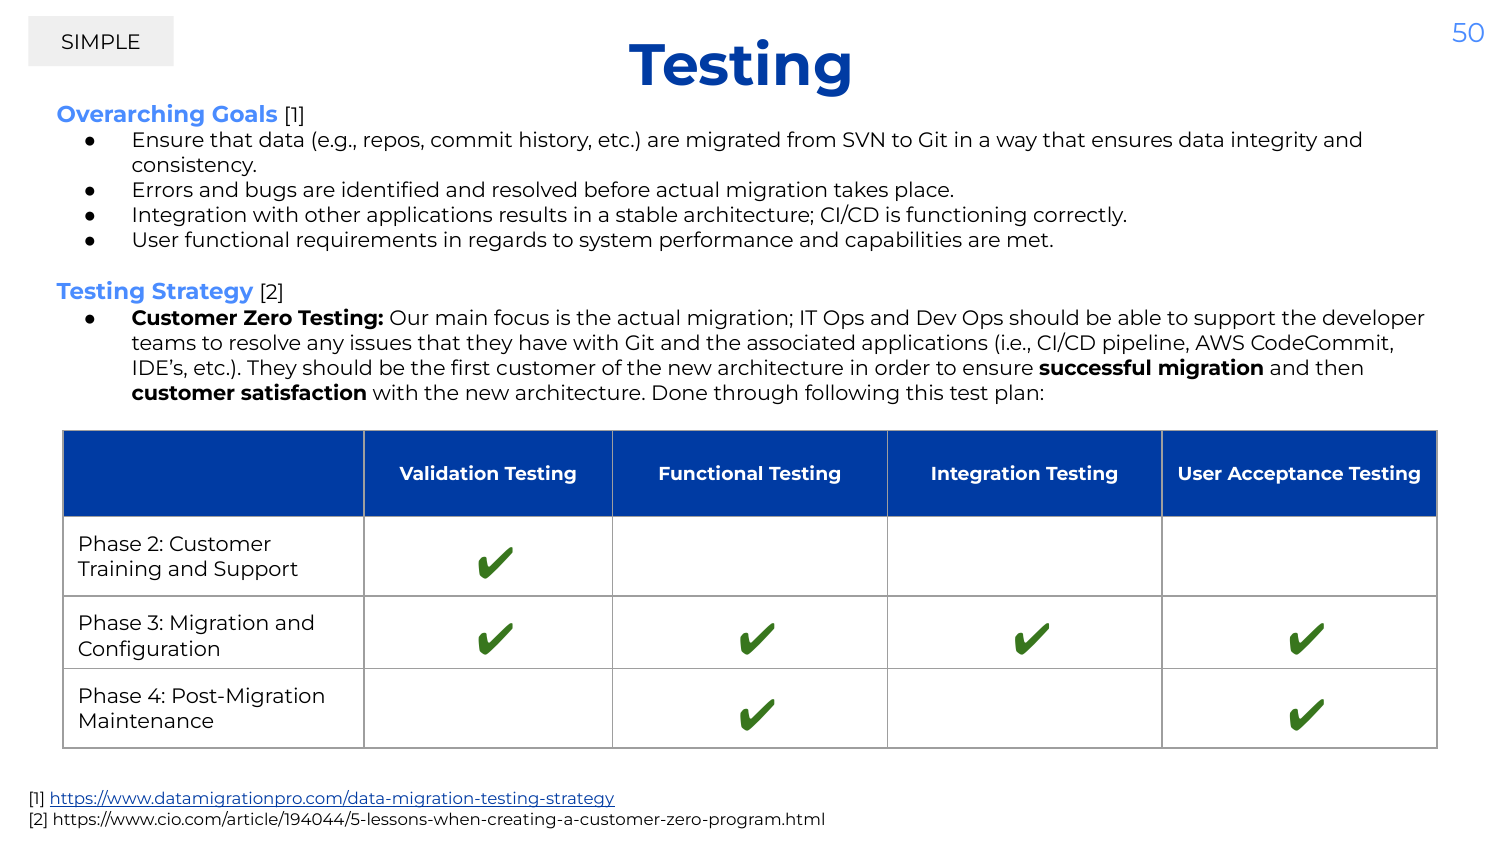

50
# Testing
SIMPLE
Overarching Goals [1]
Ensure that data (e.g., repos, commit history, etc.) are migrated from SVN to Git in a way that ensures data integrity and consistency.
Errors and bugs are identified and resolved before actual migration takes place.
Integration with other applications results in a stable architecture; CI/CD is functioning correctly.
User functional requirements in regards to system performance and capabilities are met.

Testing Strategy [2]
Customer Zero Testing: Our main focus is the actual migration; IT Ops and Dev Ops should be able to support the developer teams to resolve any issues that they have with Git and the associated applications (i.e., CI/CD pipeline, AWS CodeCommit, IDE’s, etc.). They should be the first customer of the new architecture in order to ensure successful migration and then customer satisfaction with the new architecture. Done through following this test plan:

|  | Validation Testing | Functional Testing | Integration Testing | User Acceptance Testing |
| --- | --- | --- | --- | --- |
| Phase 2: Customer Training and Support | ✔ |  |  |  |
| Phase 3: Migration and Configuration | ✔ | ✔ | ✔ | ✔ |
| Phase 4: Post-Migration Maintenance |  | ✔ |  | ✔ |
[1] https://www.datamigrationpro.com/data-migration-testing-strategy
[2] https://www.cio.com/article/194044/5-lessons-when-creating-a-customer-zero-program.html